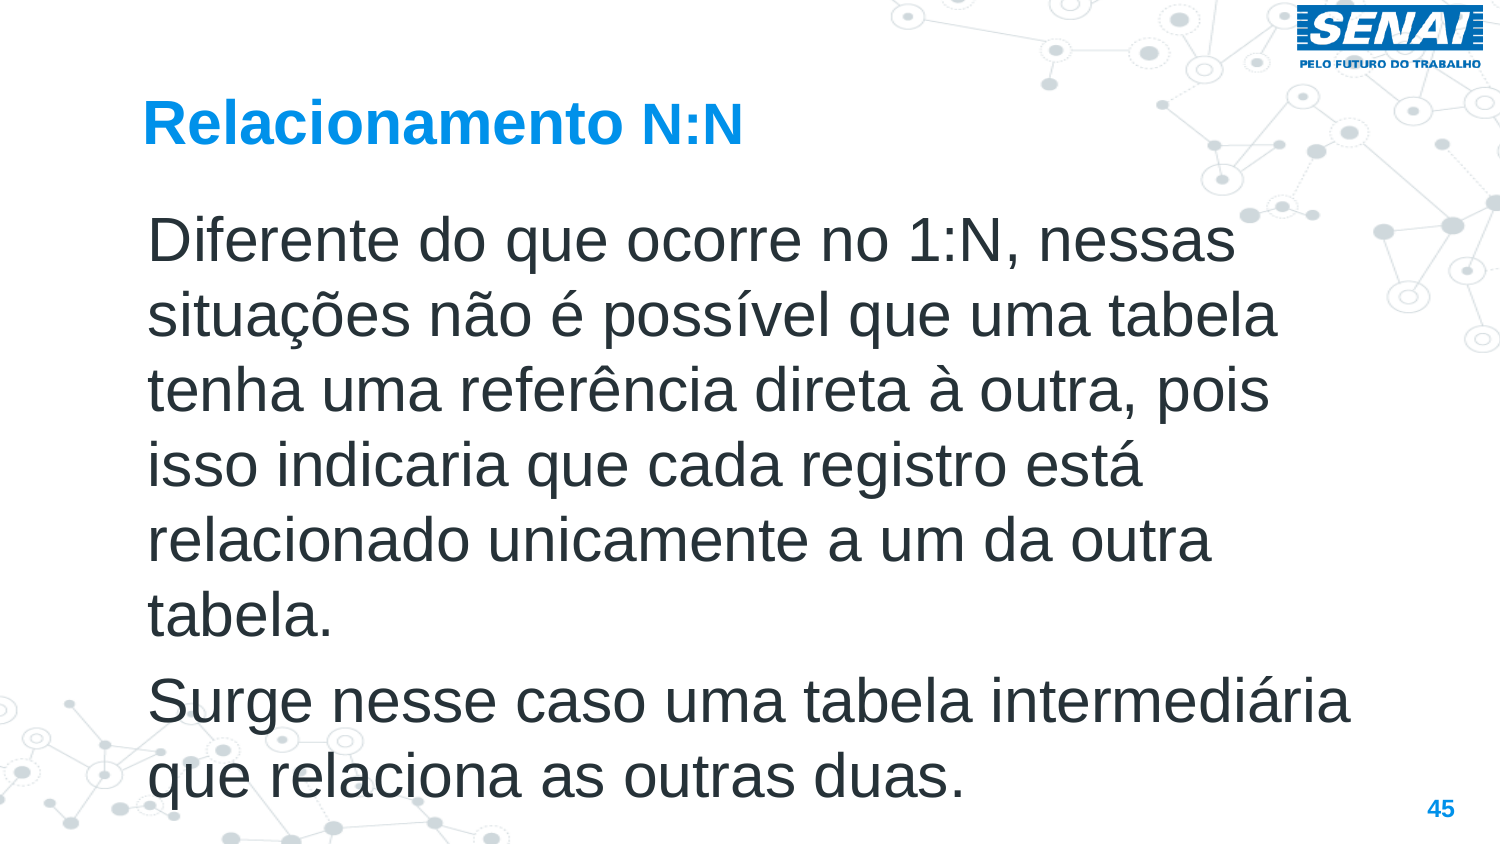

# Relacionamento N:N
Diferente do que ocorre no 1:N, nessas situações não é possível que uma tabela tenha uma referência direta à outra, pois isso indicaria que cada registro está relacionado unicamente a um da outra tabela.
Surge nesse caso uma tabela intermediária que relaciona as outras duas.
45